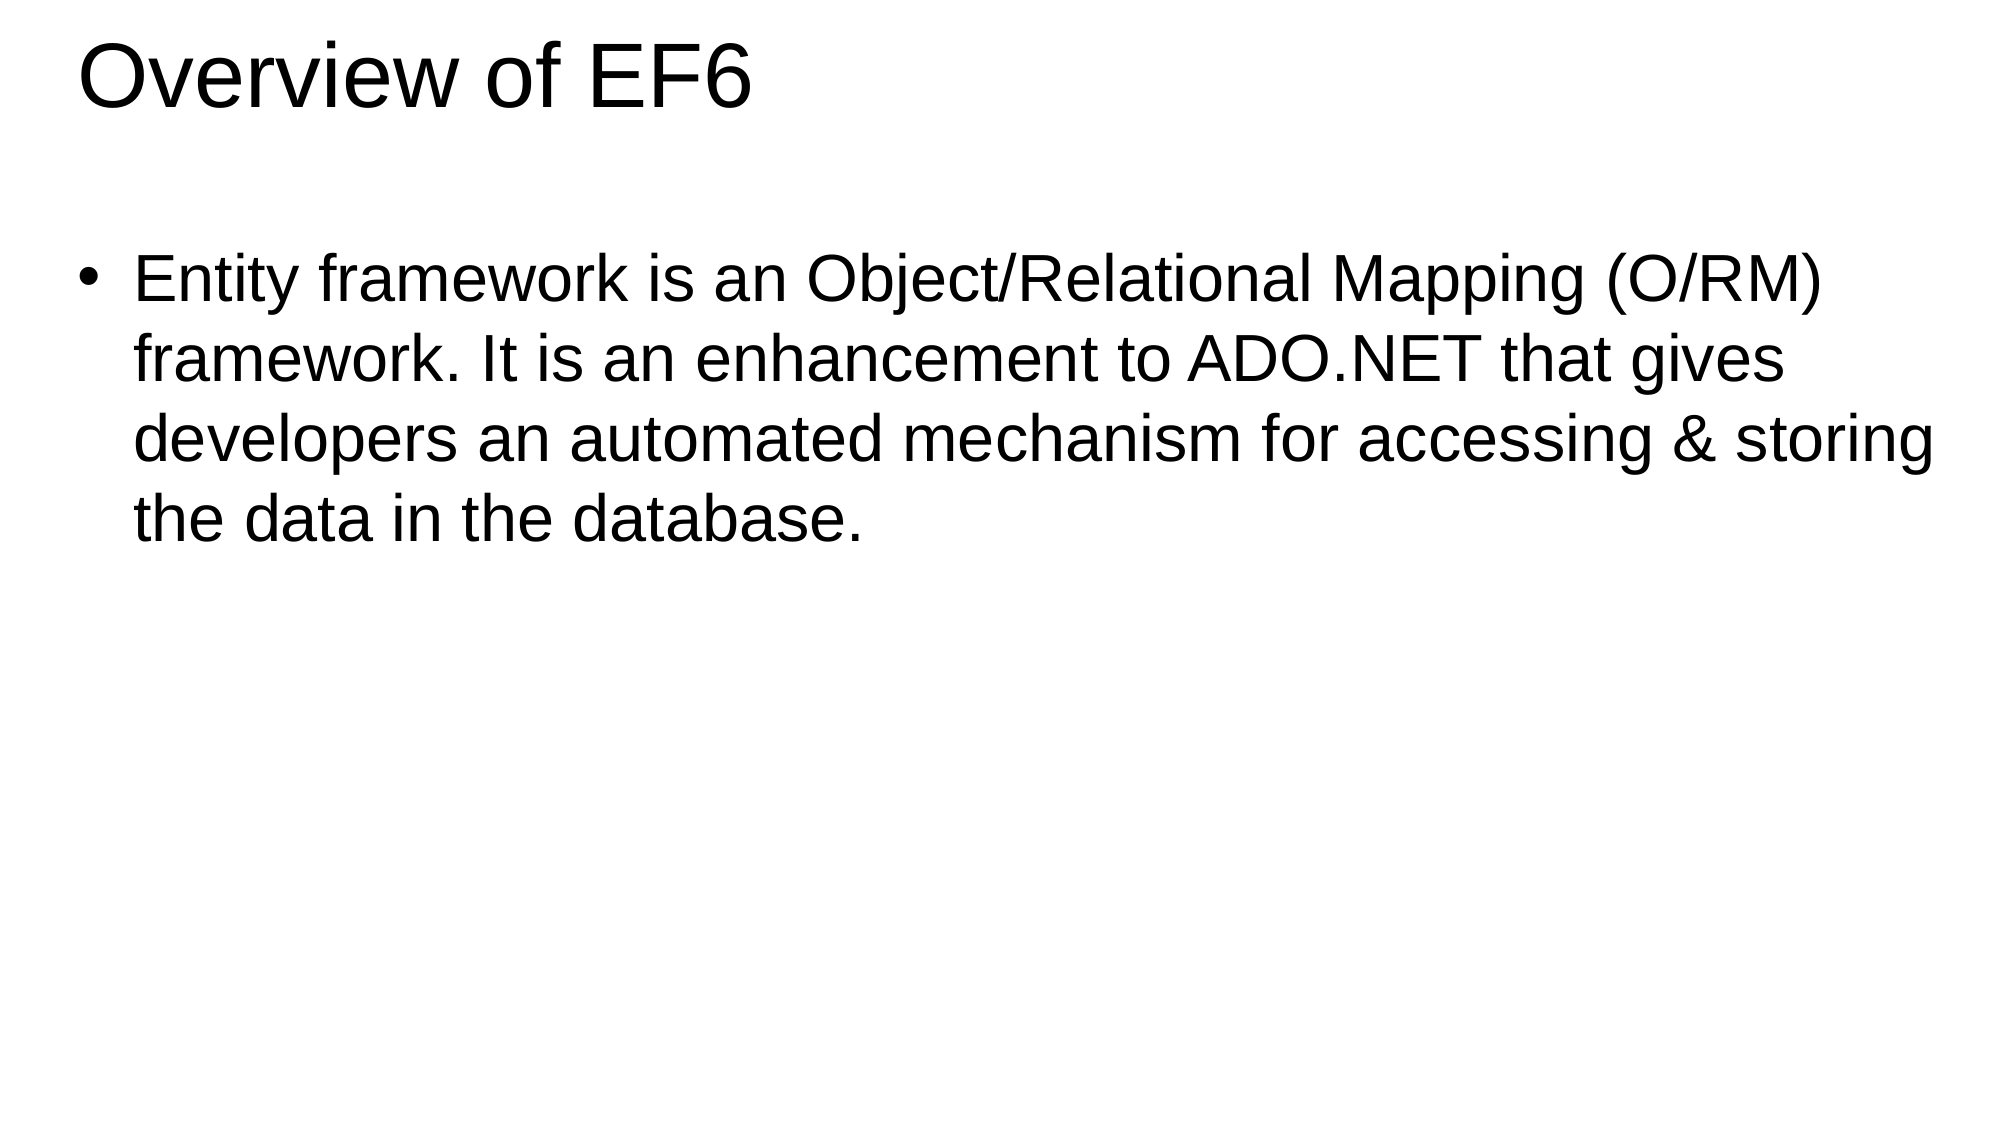

# Overview of EF6
Entity framework is an Object/Relational Mapping (O/RM) framework. It is an enhancement to ADO.NET that gives developers an automated mechanism for accessing & storing the data in the database.